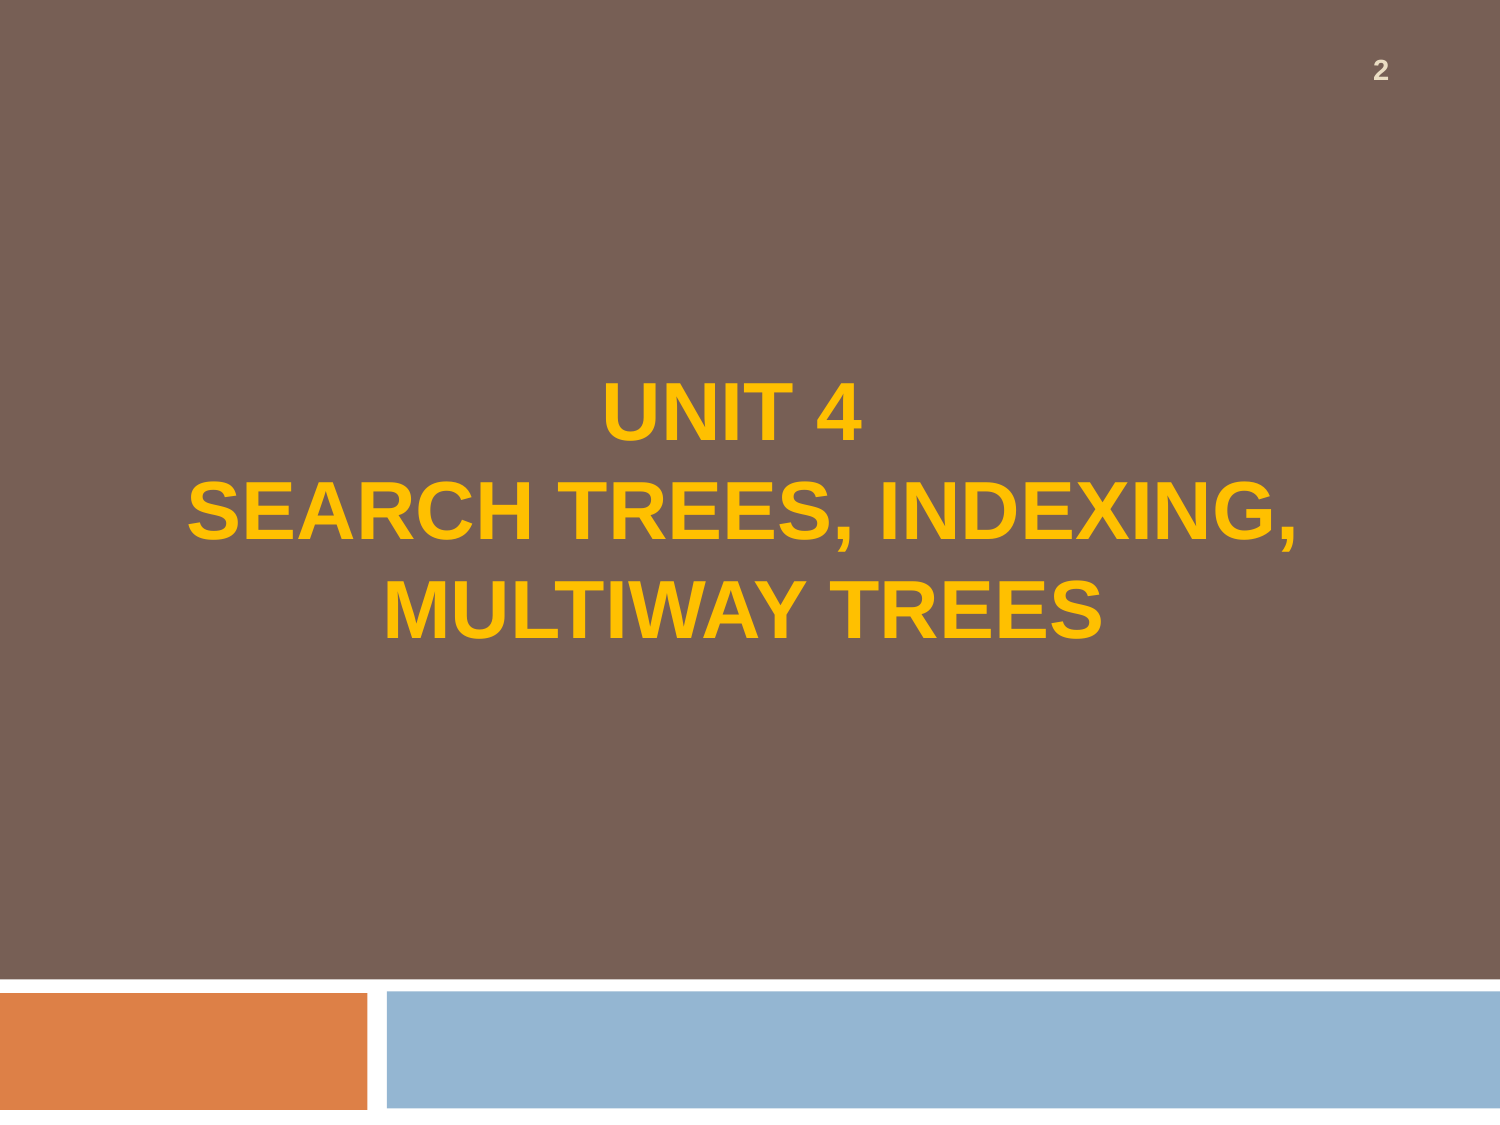

2
# UNIT 4 SEARCH TREES, INDEXING, MULTIWAY TREES